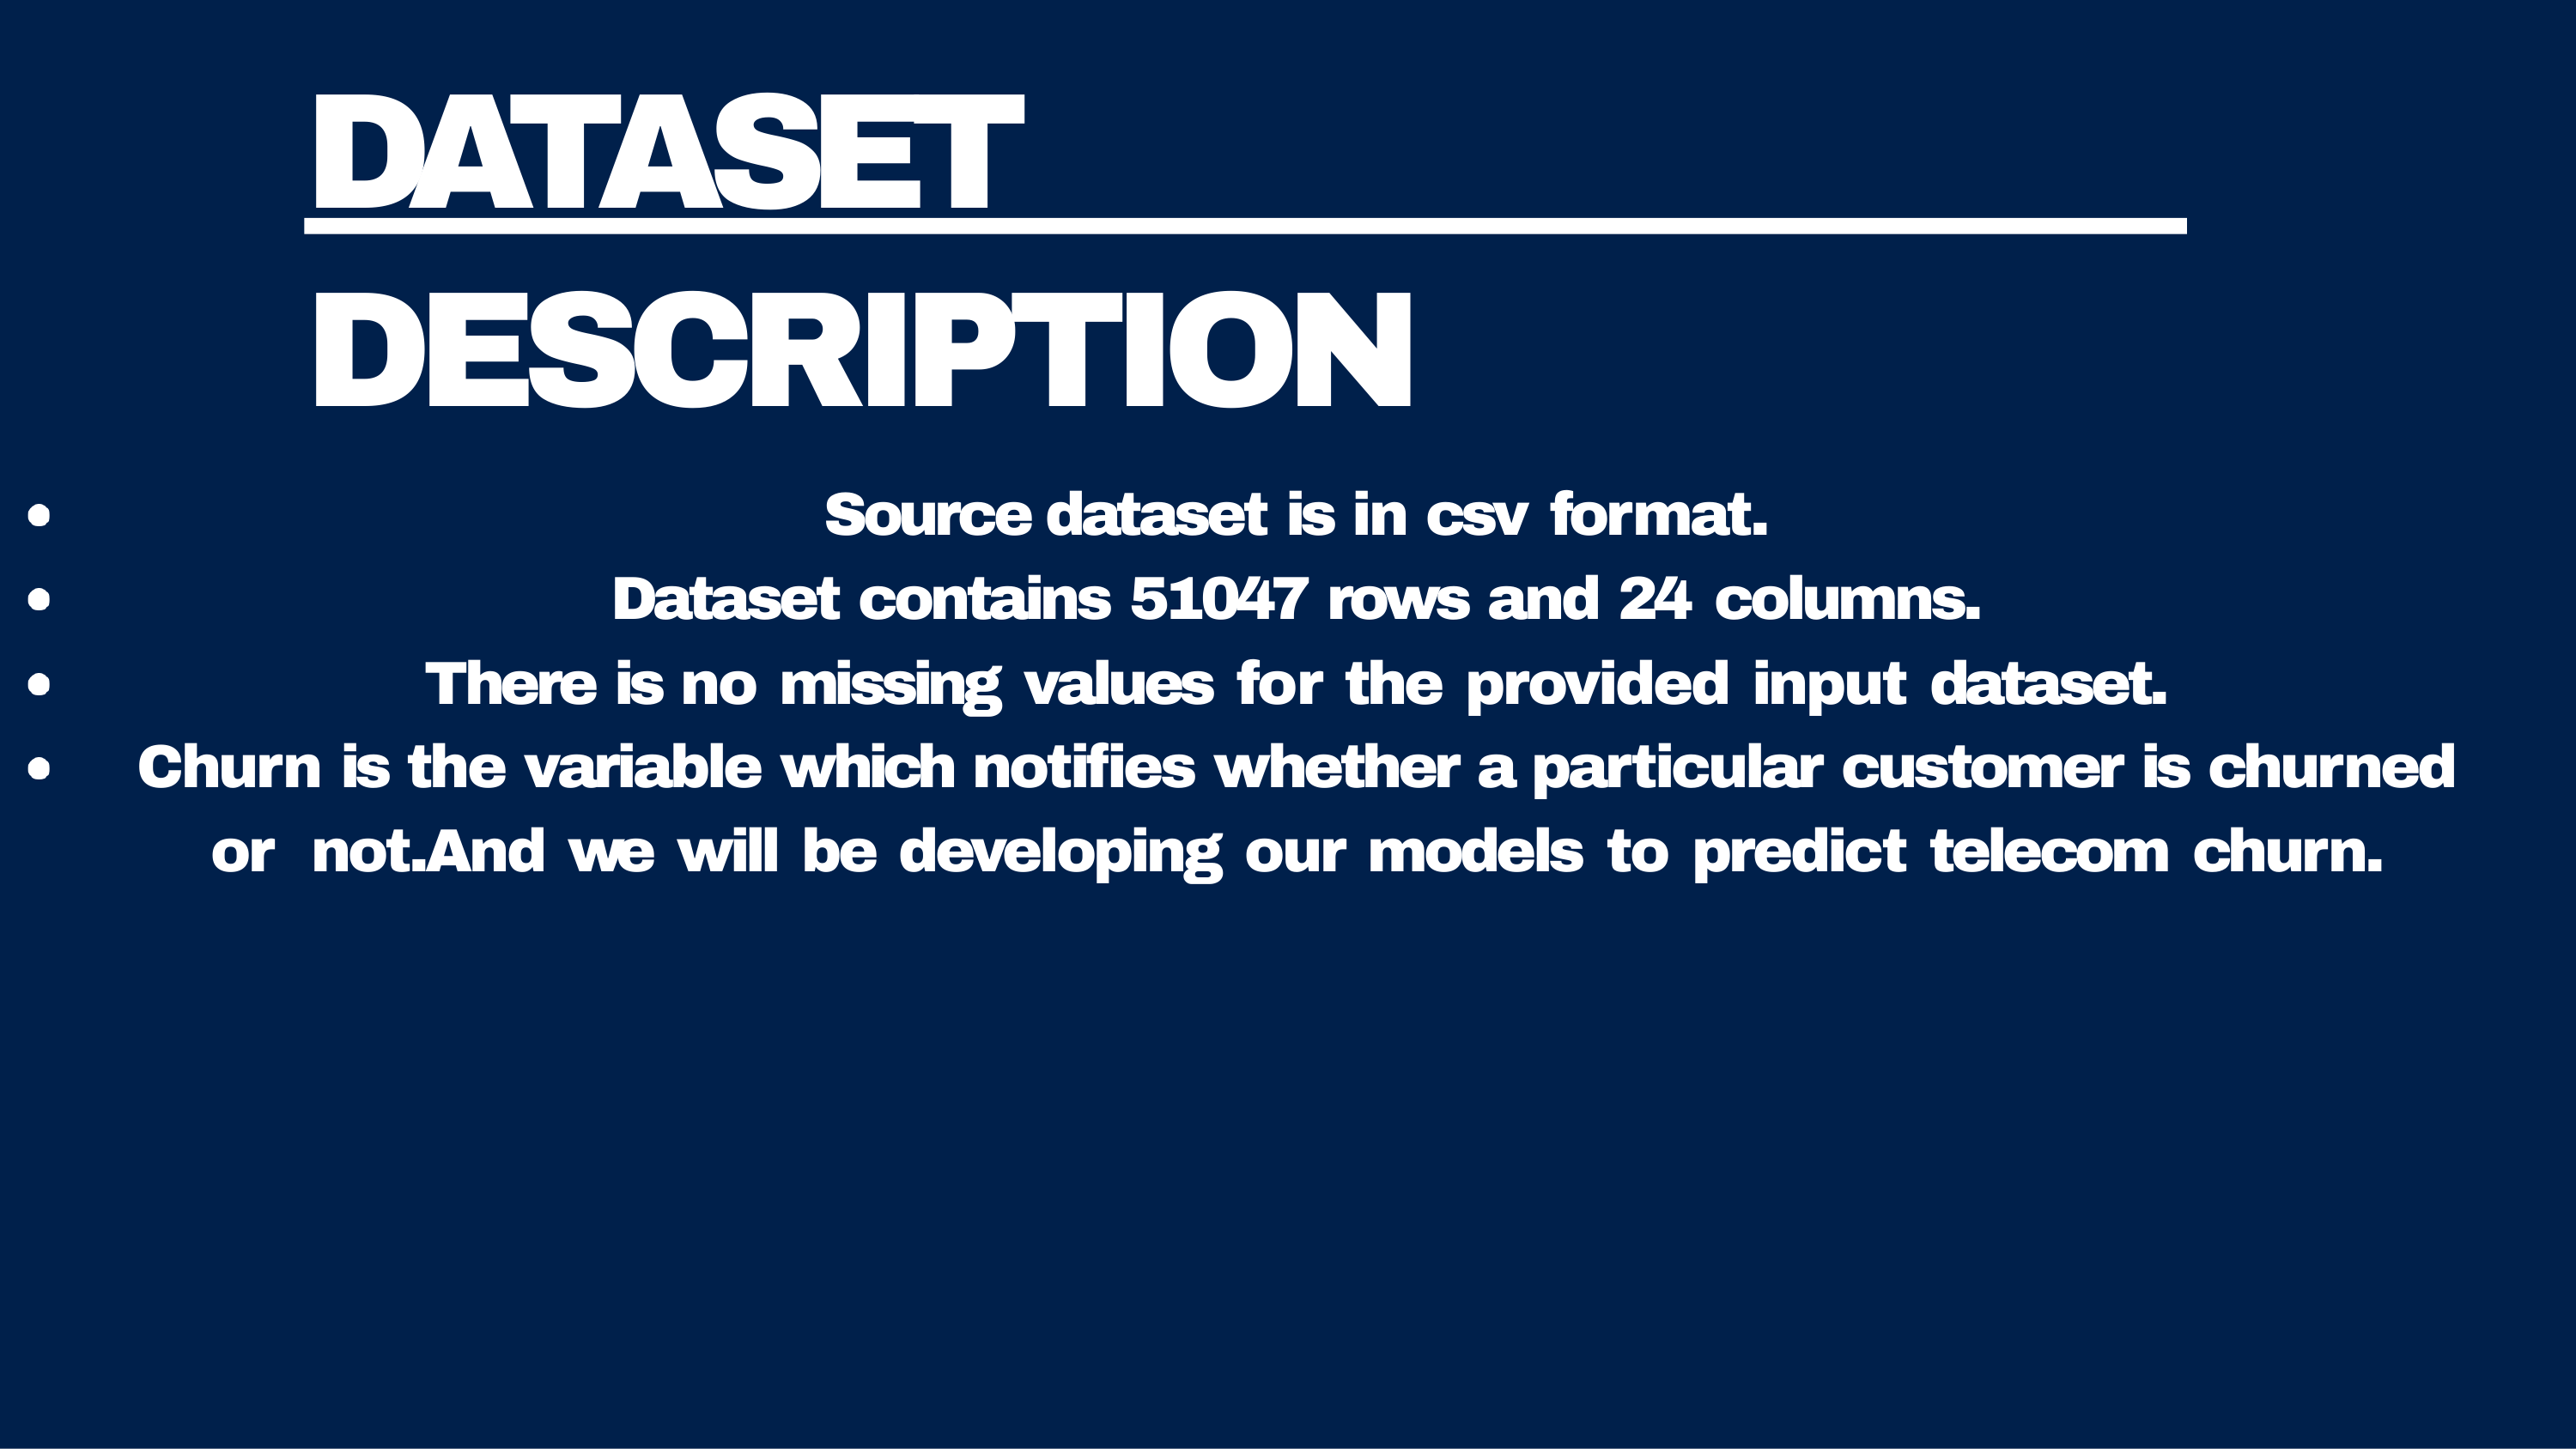

# DATASET DESCRIPTION

Source dataset is in csv format.
Dataset contains 51047 rows and 24 columns.
There is no missing values for the provided input dataset.
Churn is the variable which notifies whether a particular customer is churned or  not.And we will be developing our models to predict telecom churn.